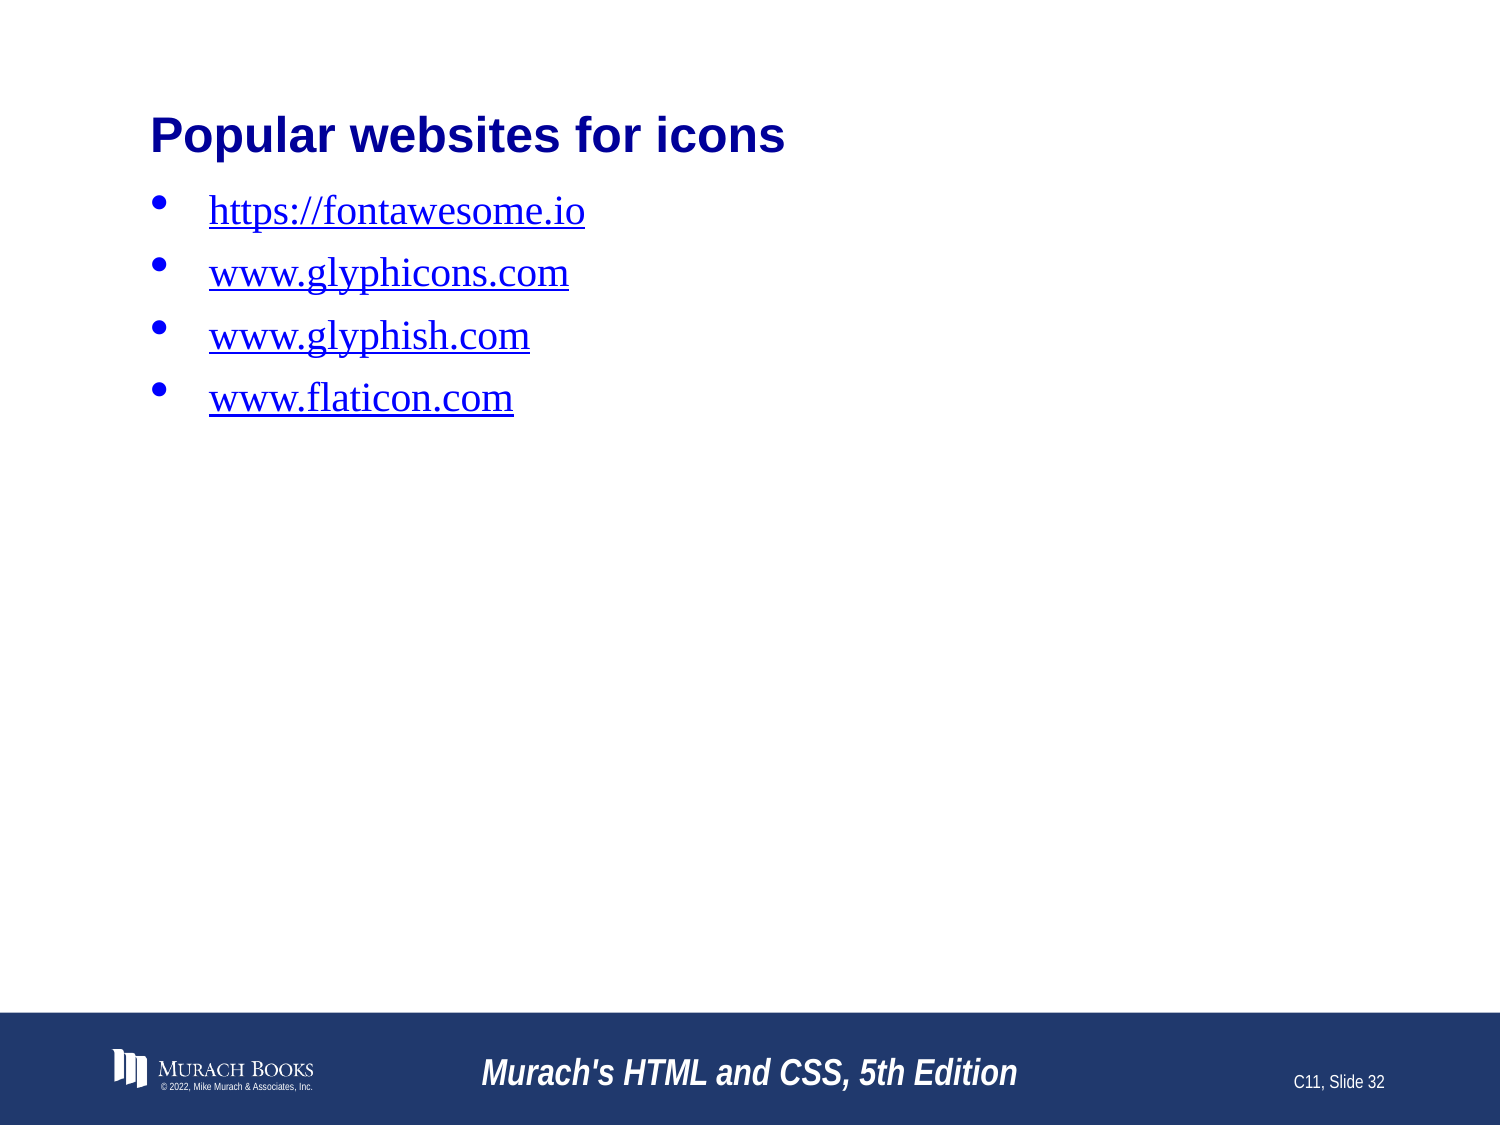

# Popular websites for icons
https://fontawesome.io
www.glyphicons.com
www.glyphish.com
www.flaticon.com

© 2022, Mike Murach & Associates, Inc.
Murach's HTML and CSS, 5th Edition

C11, Slide 32